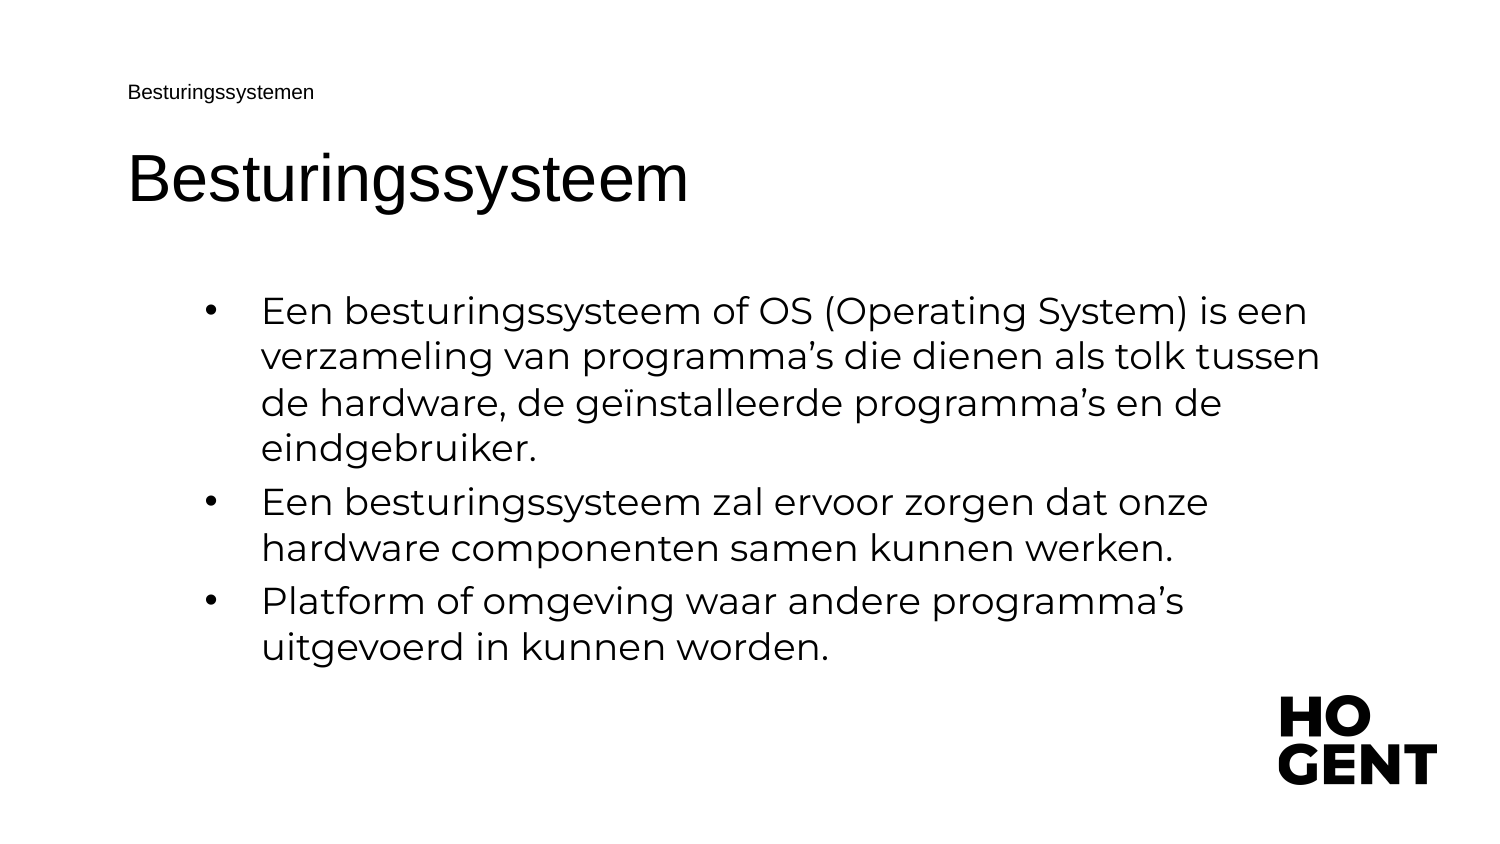

Besturingssystemen
# Besturingssysteem
Een besturingssysteem of OS (Operating System) is een verzameling van programma’s die dienen als tolk tussen de hardware, de geïnstalleerde programma’s en de eindgebruiker.
Een besturingssysteem zal ervoor zorgen dat onze hardware componenten samen kunnen werken.
Platform of omgeving waar andere programma’s uitgevoerd in kunnen worden.